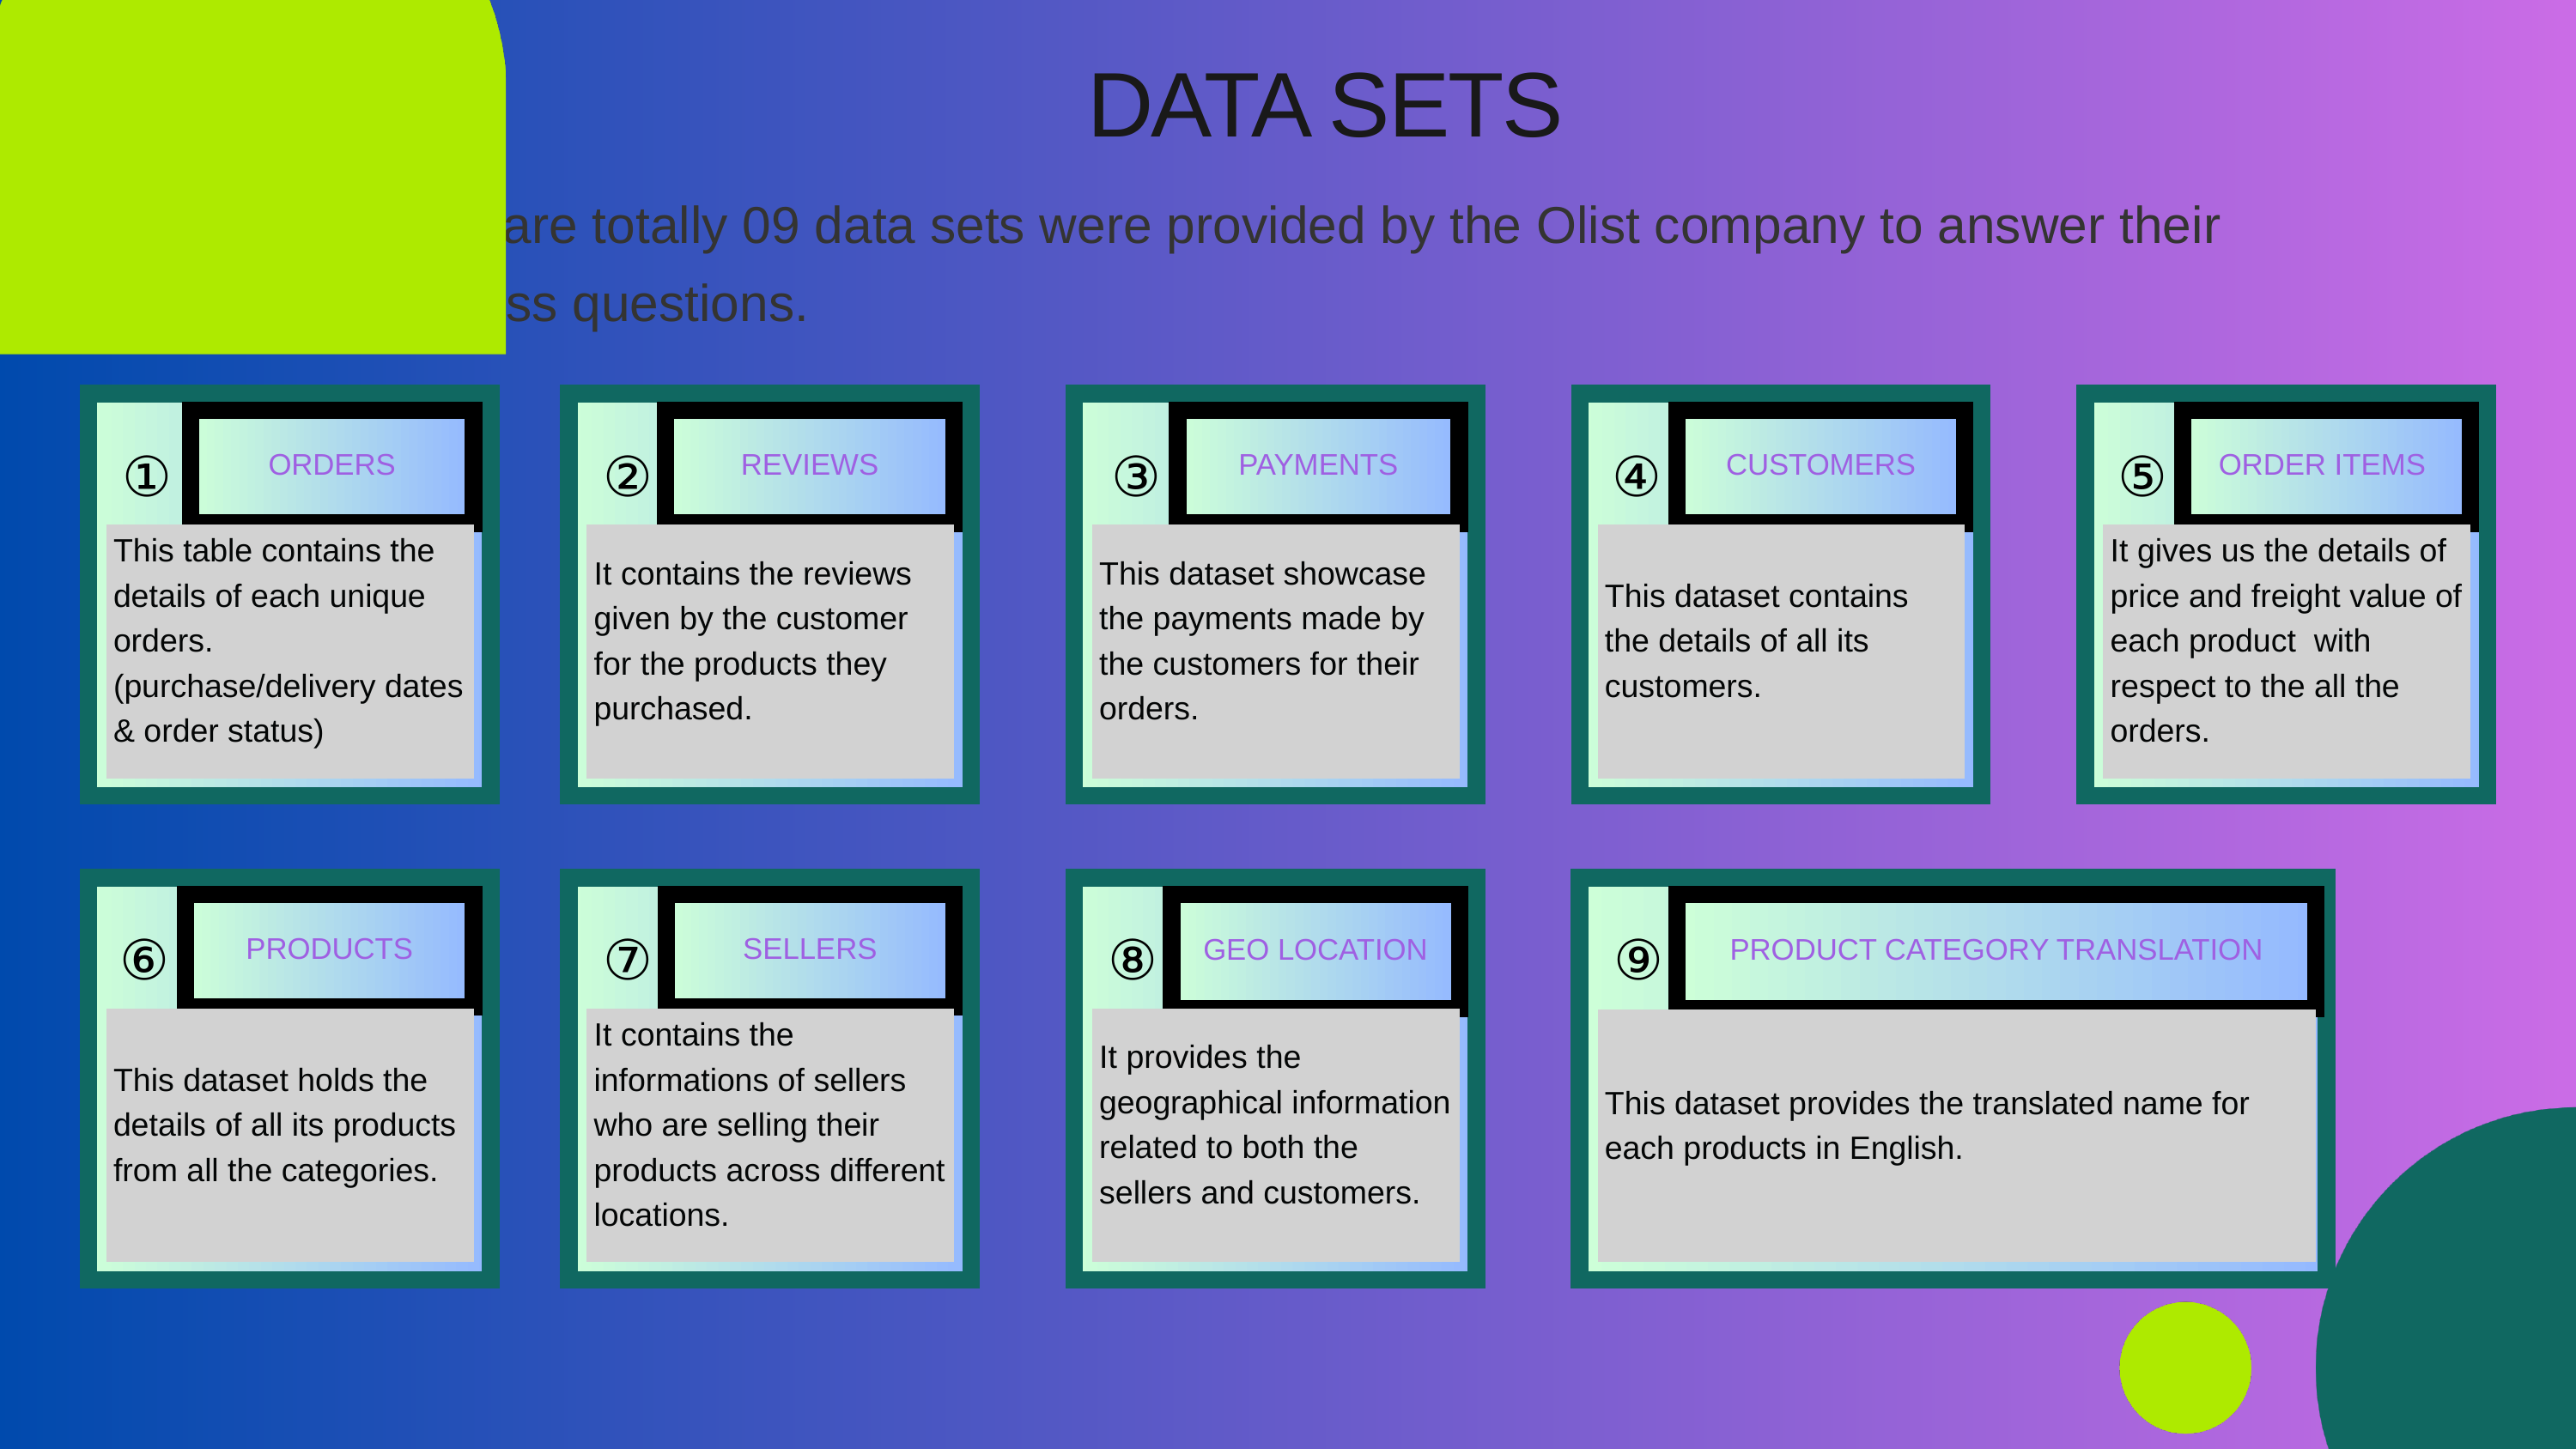

DATA SETS
There are totally 09 data sets were provided by the Olist company to answer their business questions.

ORDERS

REVIEWS

PAYMENTS

CUSTOMERS

ORDER ITEMS
①
②
③
④
⑤

This table contains the details of each unique orders. (purchase/delivery dates & order status)

It contains the reviews given by the customer for the products they purchased.

This dataset showcase the payments made by the customers for their orders.

This dataset contains the details of all its customers.

It gives us the details of price and freight value of each product  with respect to the all the orders.

PRODUCTS

SELLERS

GEO LOCATION

PRODUCT CATEGORY TRANSLATION
⑥
⑦
⑧
⑨

This dataset holds the details of all its products from all the categories.

It contains the informations of sellers who are selling their products across different locations.

It provides the geographical information related to both the sellers and customers.

This dataset provides the translated name for each products in English.